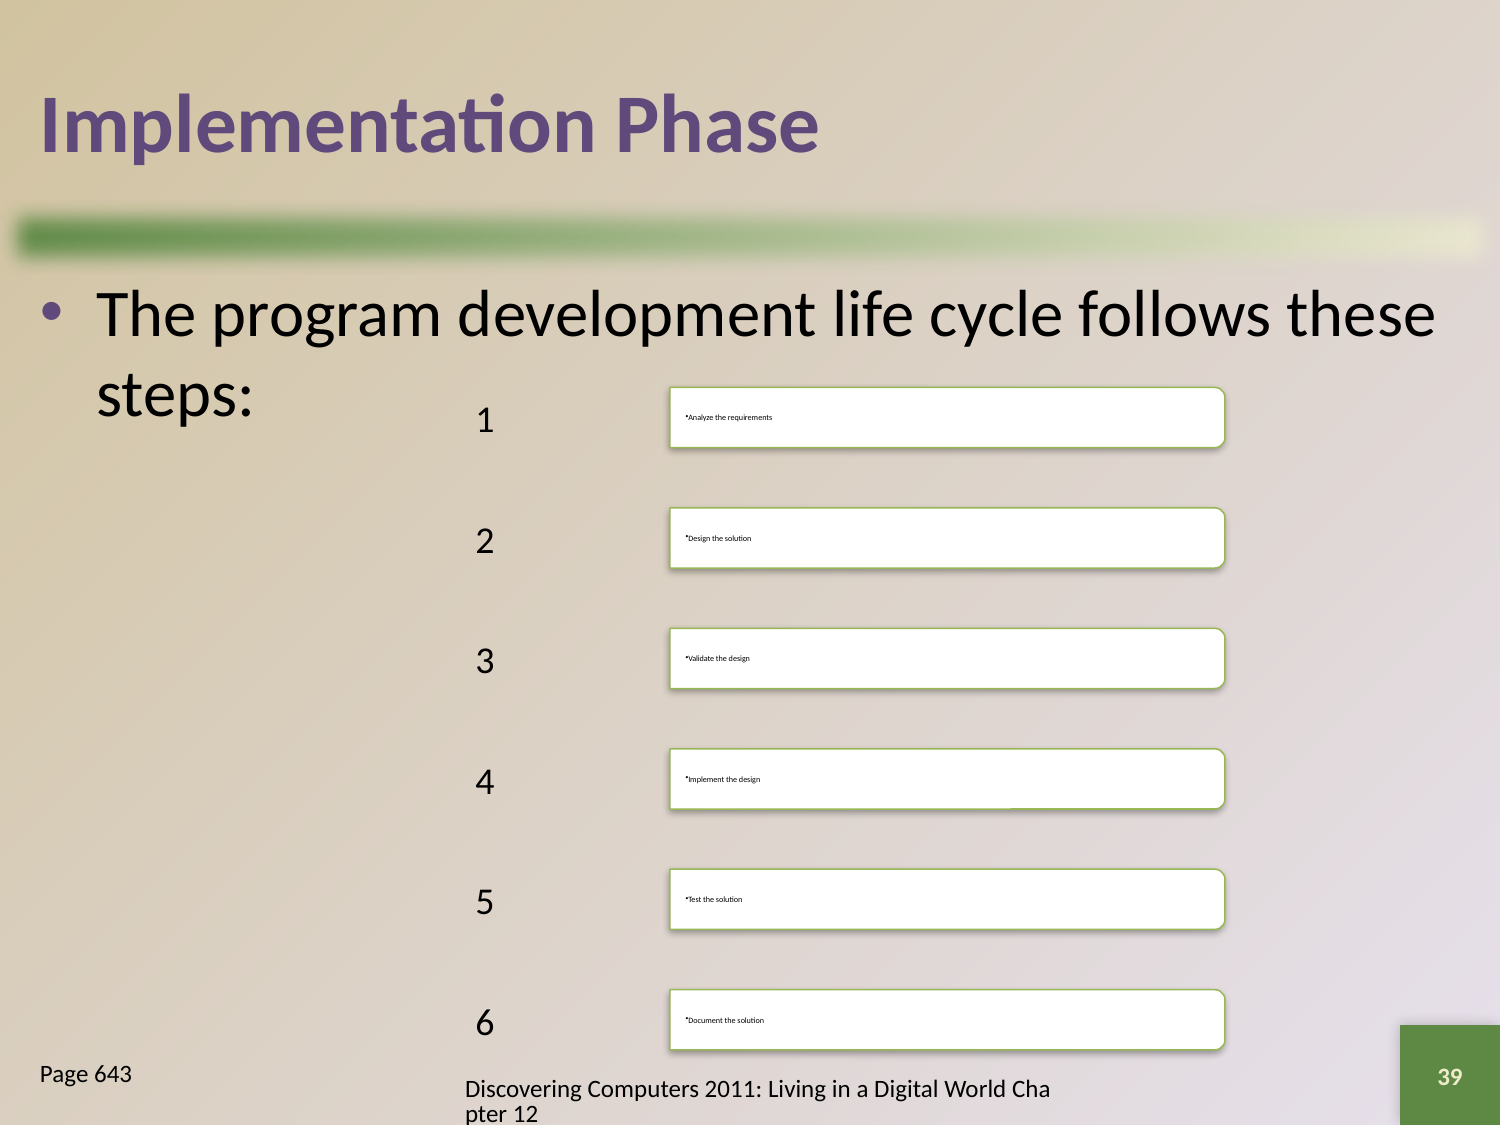

# Implementation Phase
The program development life cycle follows these steps:
Analyze the requirements
Design the solution
Validate the design
Implement the design
Test the solution
Document the solution
1
2
3
4
5
6
39
Page 643
Discovering Computers 2011: Living in a Digital World Chapter 12